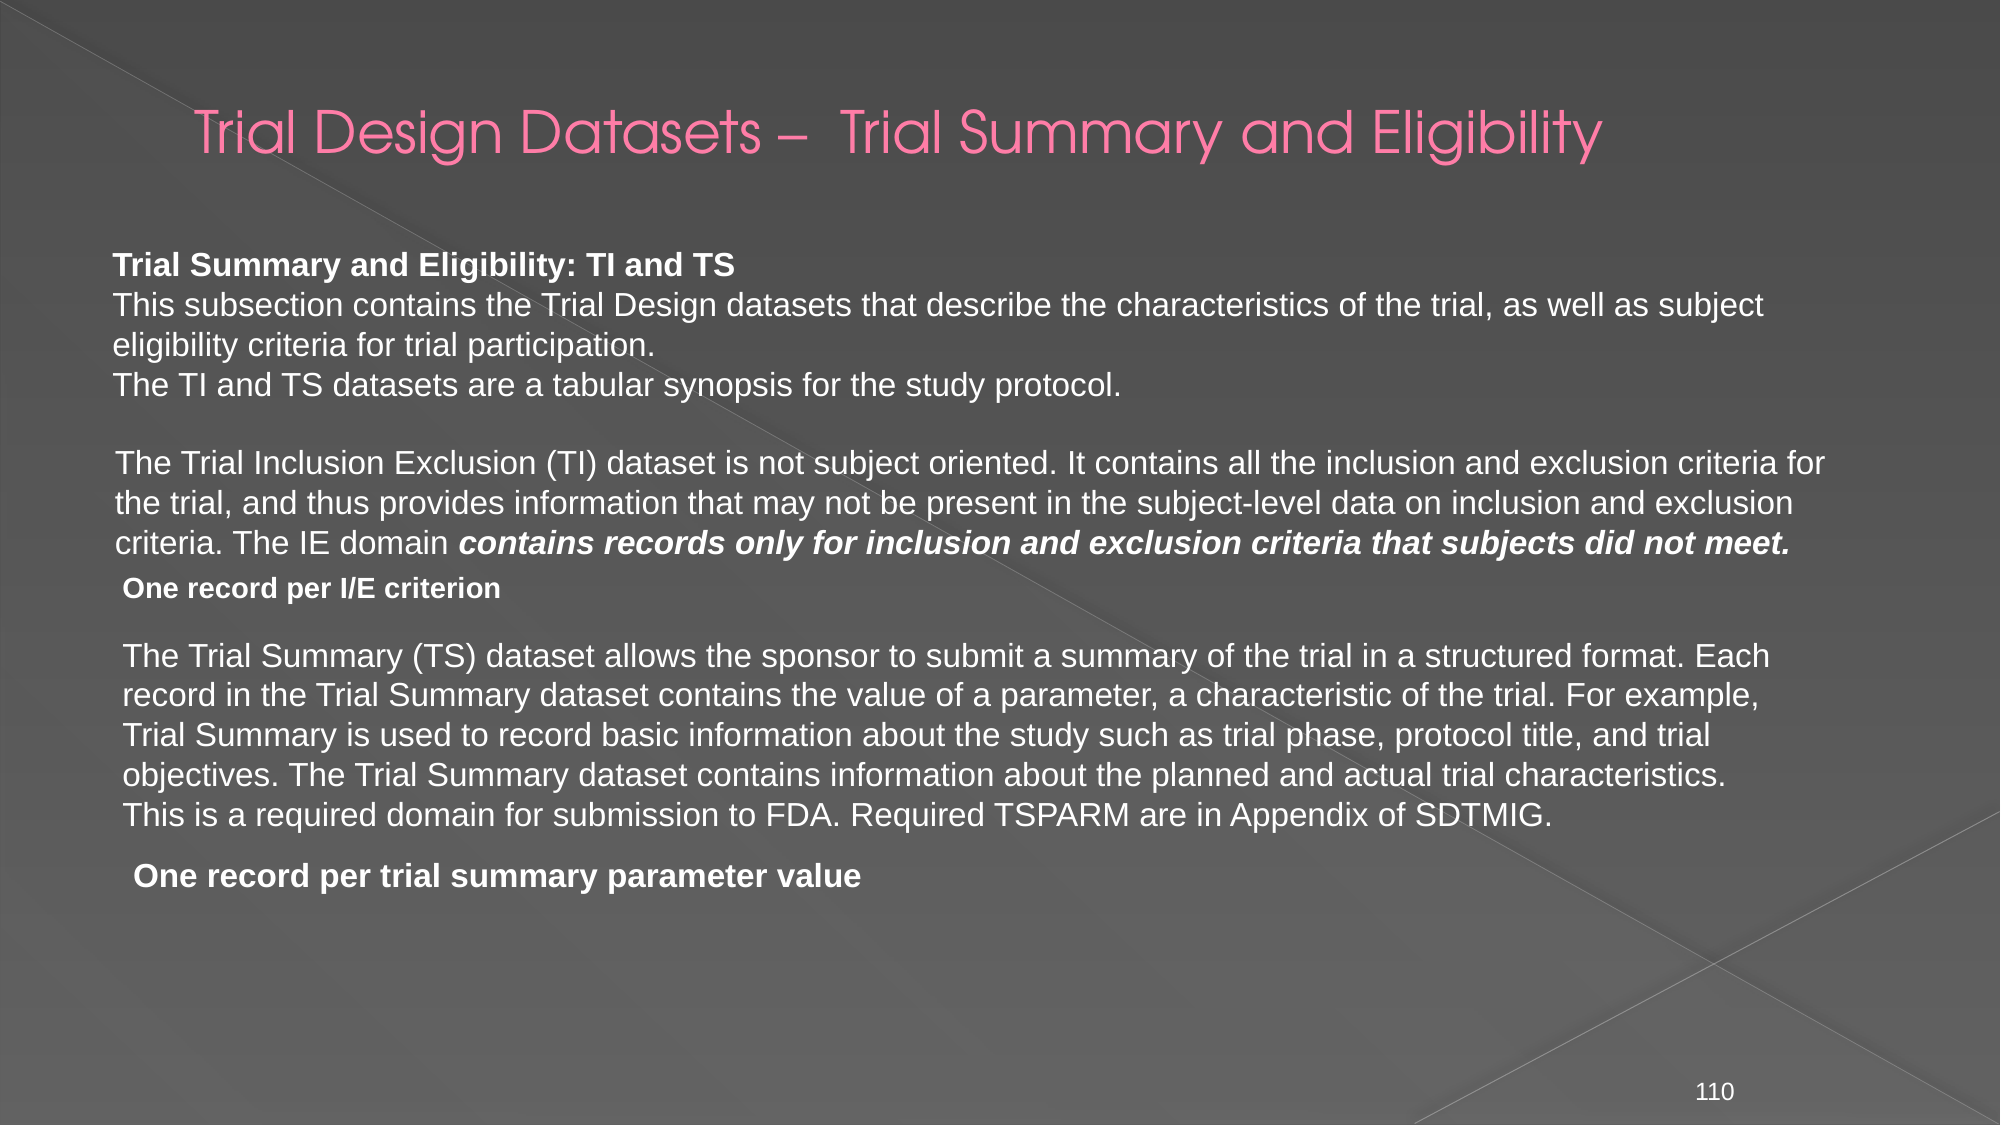

# Trial Design Datasets –  Trial Summary and Eligibility
Trial Summary and Eligibility: TI and TS
This subsection contains the Trial Design datasets that describe the characteristics of the trial, as well as subject eligibility criteria for trial participation.
The TI and TS datasets are a tabular synopsis for the study protocol.

The Trial Inclusion Exclusion (TI) dataset is not subject oriented. It contains all the inclusion and exclusion criteria for the trial, and thus provides information that may not be present in the subject-level data on inclusion and exclusion criteria. The IE domain contains records only for inclusion and exclusion criteria that subjects did not meet.
One record per I/E criterion
The Trial Summary (TS) dataset allows the sponsor to submit a summary of the trial in a structured format. Each record in the Trial Summary dataset contains the value of a parameter, a characteristic of the trial. For example, Trial Summary is used to record basic information about the study such as trial phase, protocol title, and trial objectives. The Trial Summary dataset contains information about the planned and actual trial characteristics.
This is a required domain for submission to FDA. Required TSPARM are in Appendix of SDTMIG.
One record per trial summary parameter value
110